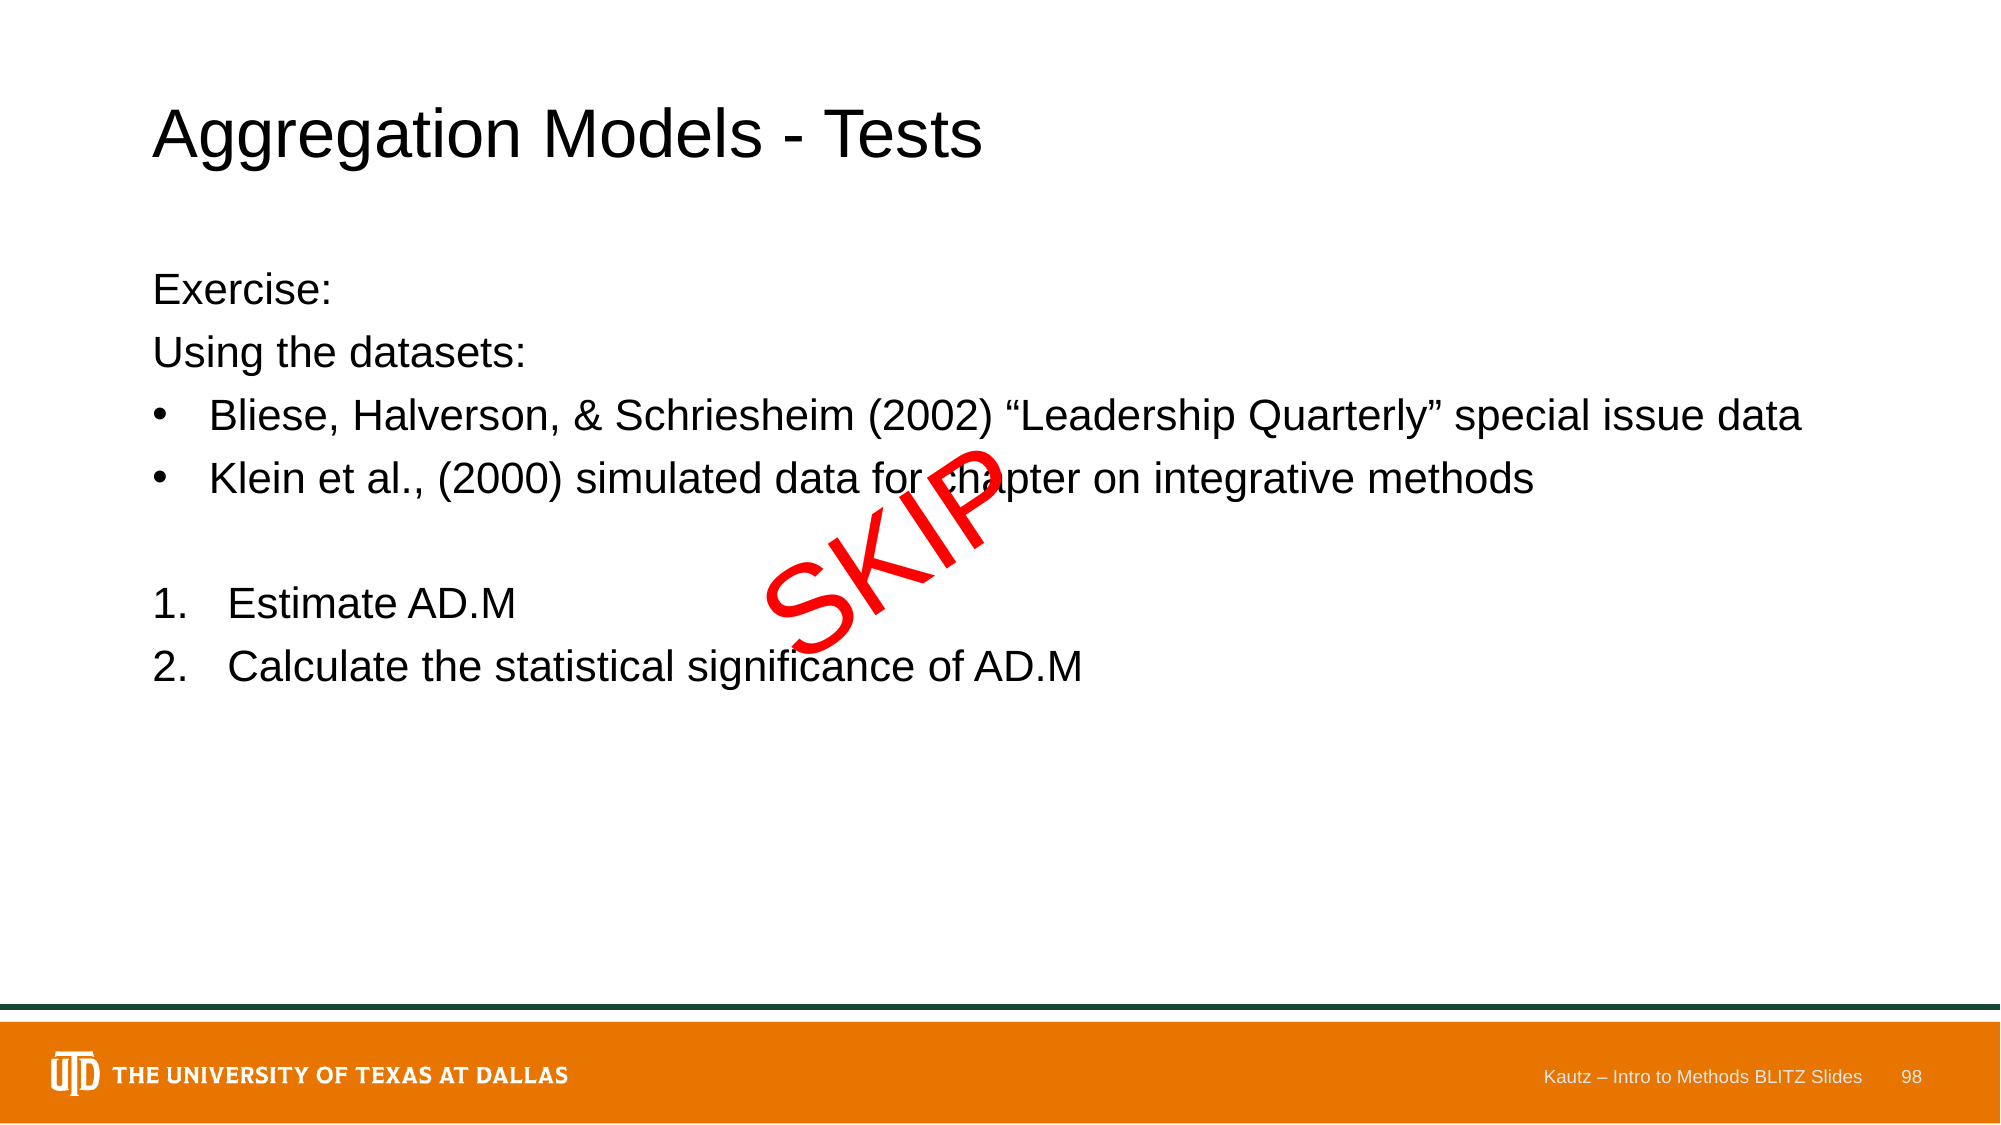

# Aggregation Models - Tests
Exercise:
Using the datasets:
Bliese, Halverson, & Schriesheim (2002) “Leadership Quarterly” special issue data
Klein et al., (2000) simulated data for chapter on integrative methods

Estimate AD.M
Calculate the statistical significance of AD.M
SKIP
Kautz – Intro to Methods BLITZ Slides
98